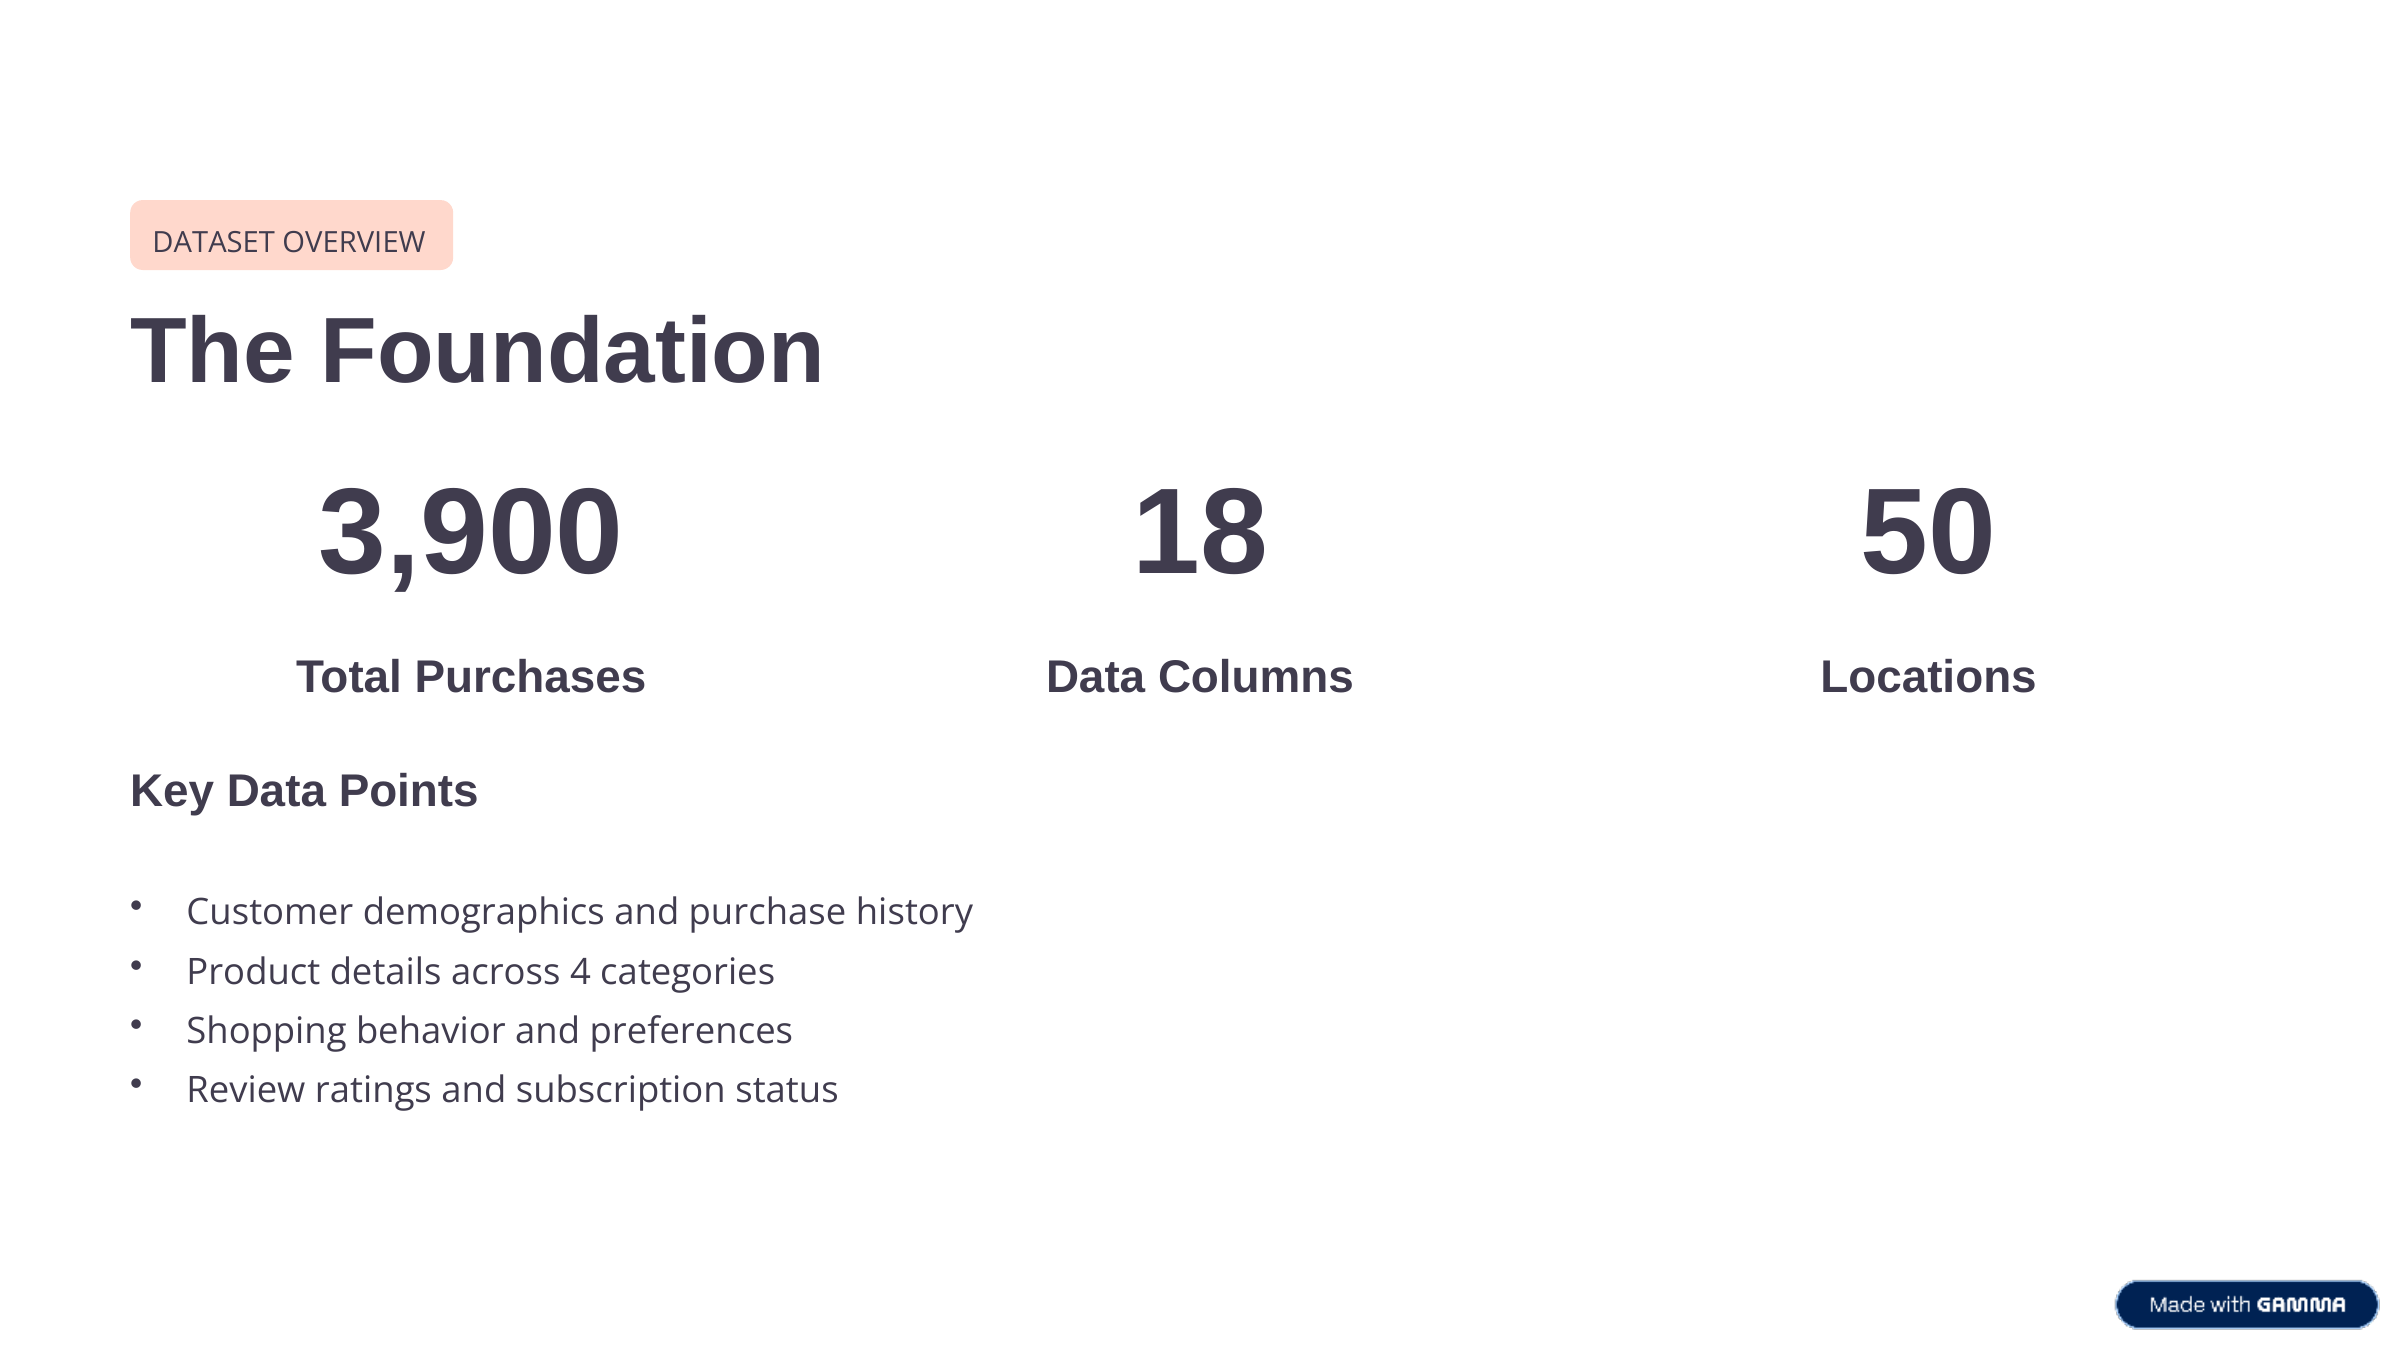

DATASET OVERVIEW
The Foundation
3,900
18
50
Total Purchases
Data Columns
Locations
Key Data Points
Customer demographics and purchase history
Product details across 4 categories
Shopping behavior and preferences
Review ratings and subscription status